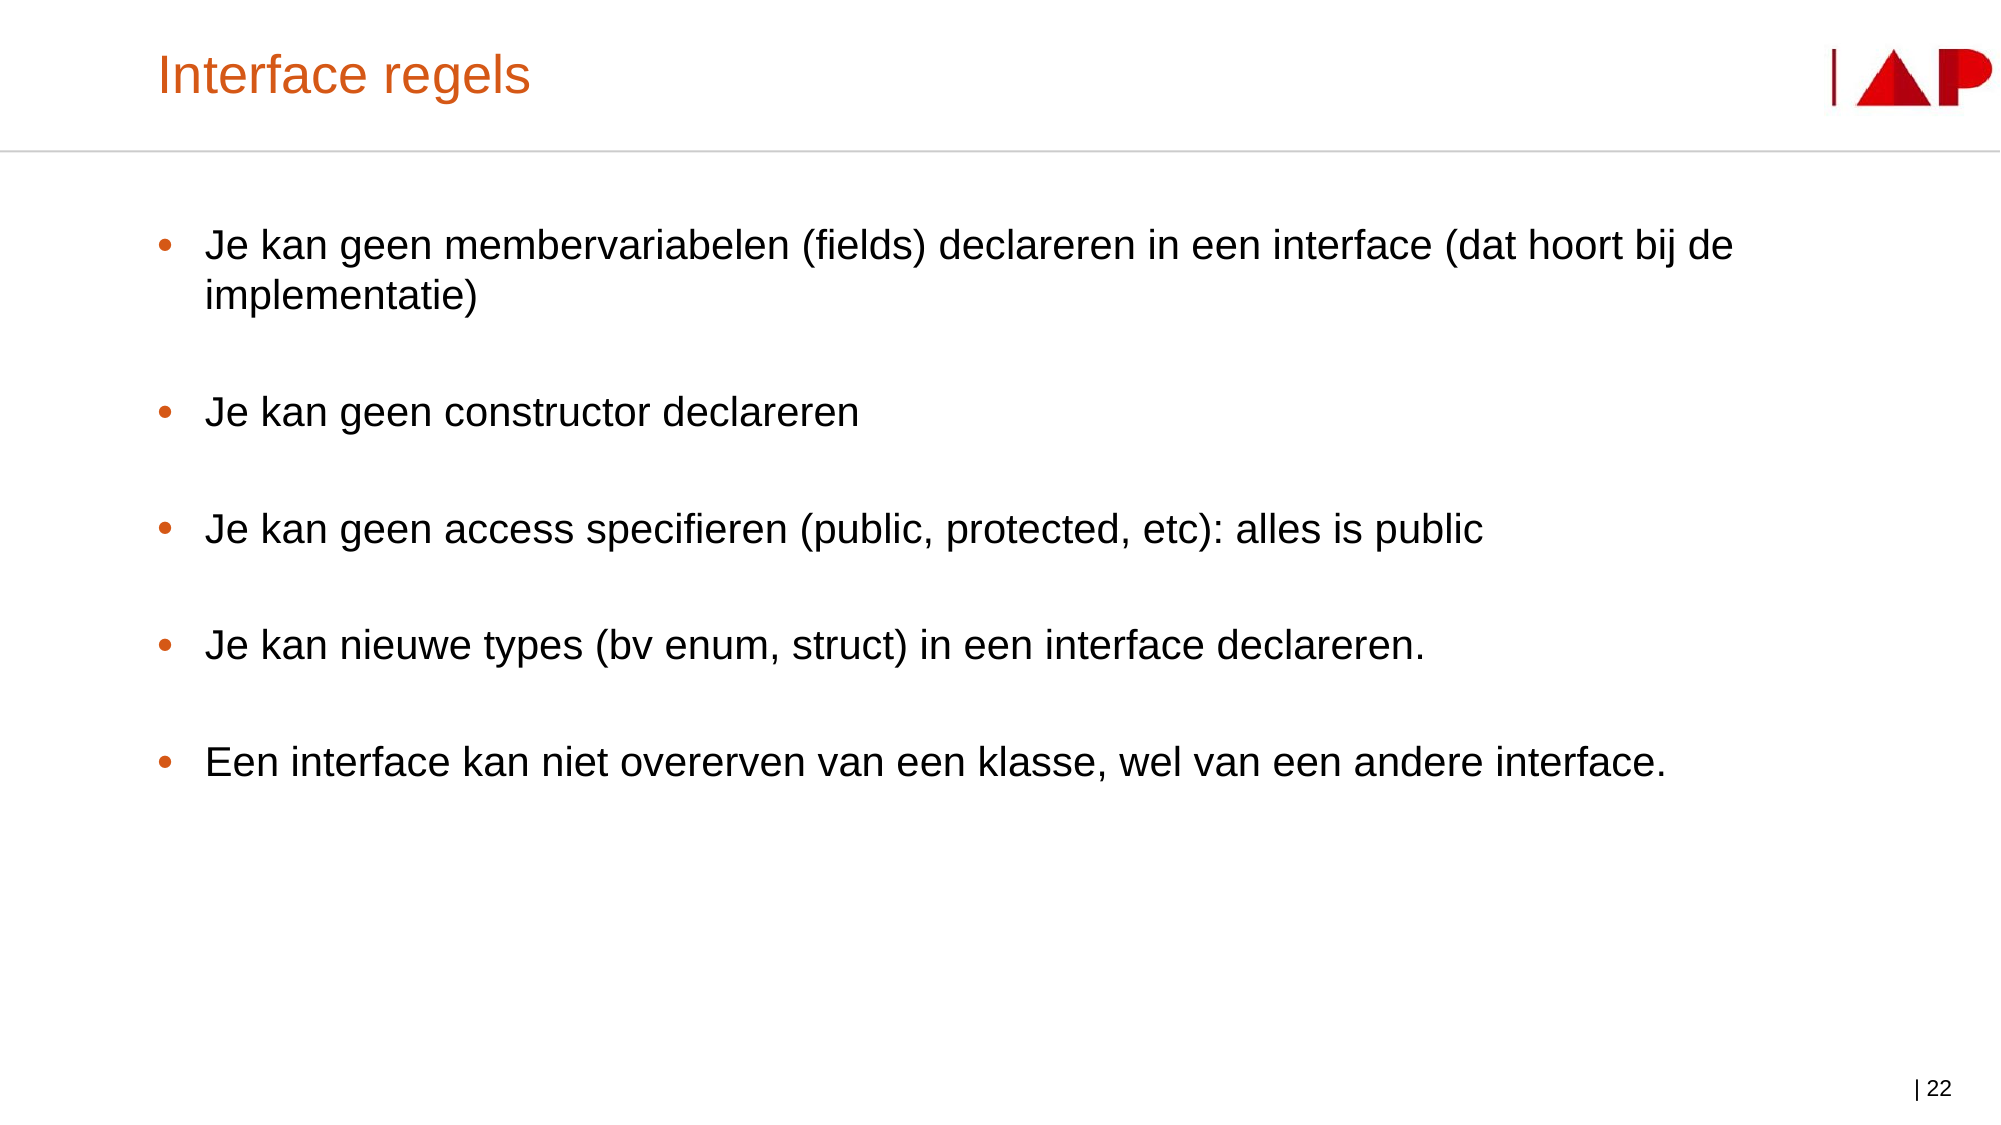

# Interface regels
Je kan geen membervariabelen (fields) declareren in een interface (dat hoort bij de implementatie)

Je kan geen constructor declareren

Je kan geen access specifieren (public, protected, etc): alles is public

Je kan nieuwe types (bv enum, struct) in een interface declareren.

Een interface kan niet overerven van een klasse, wel van een andere interface.
| 22